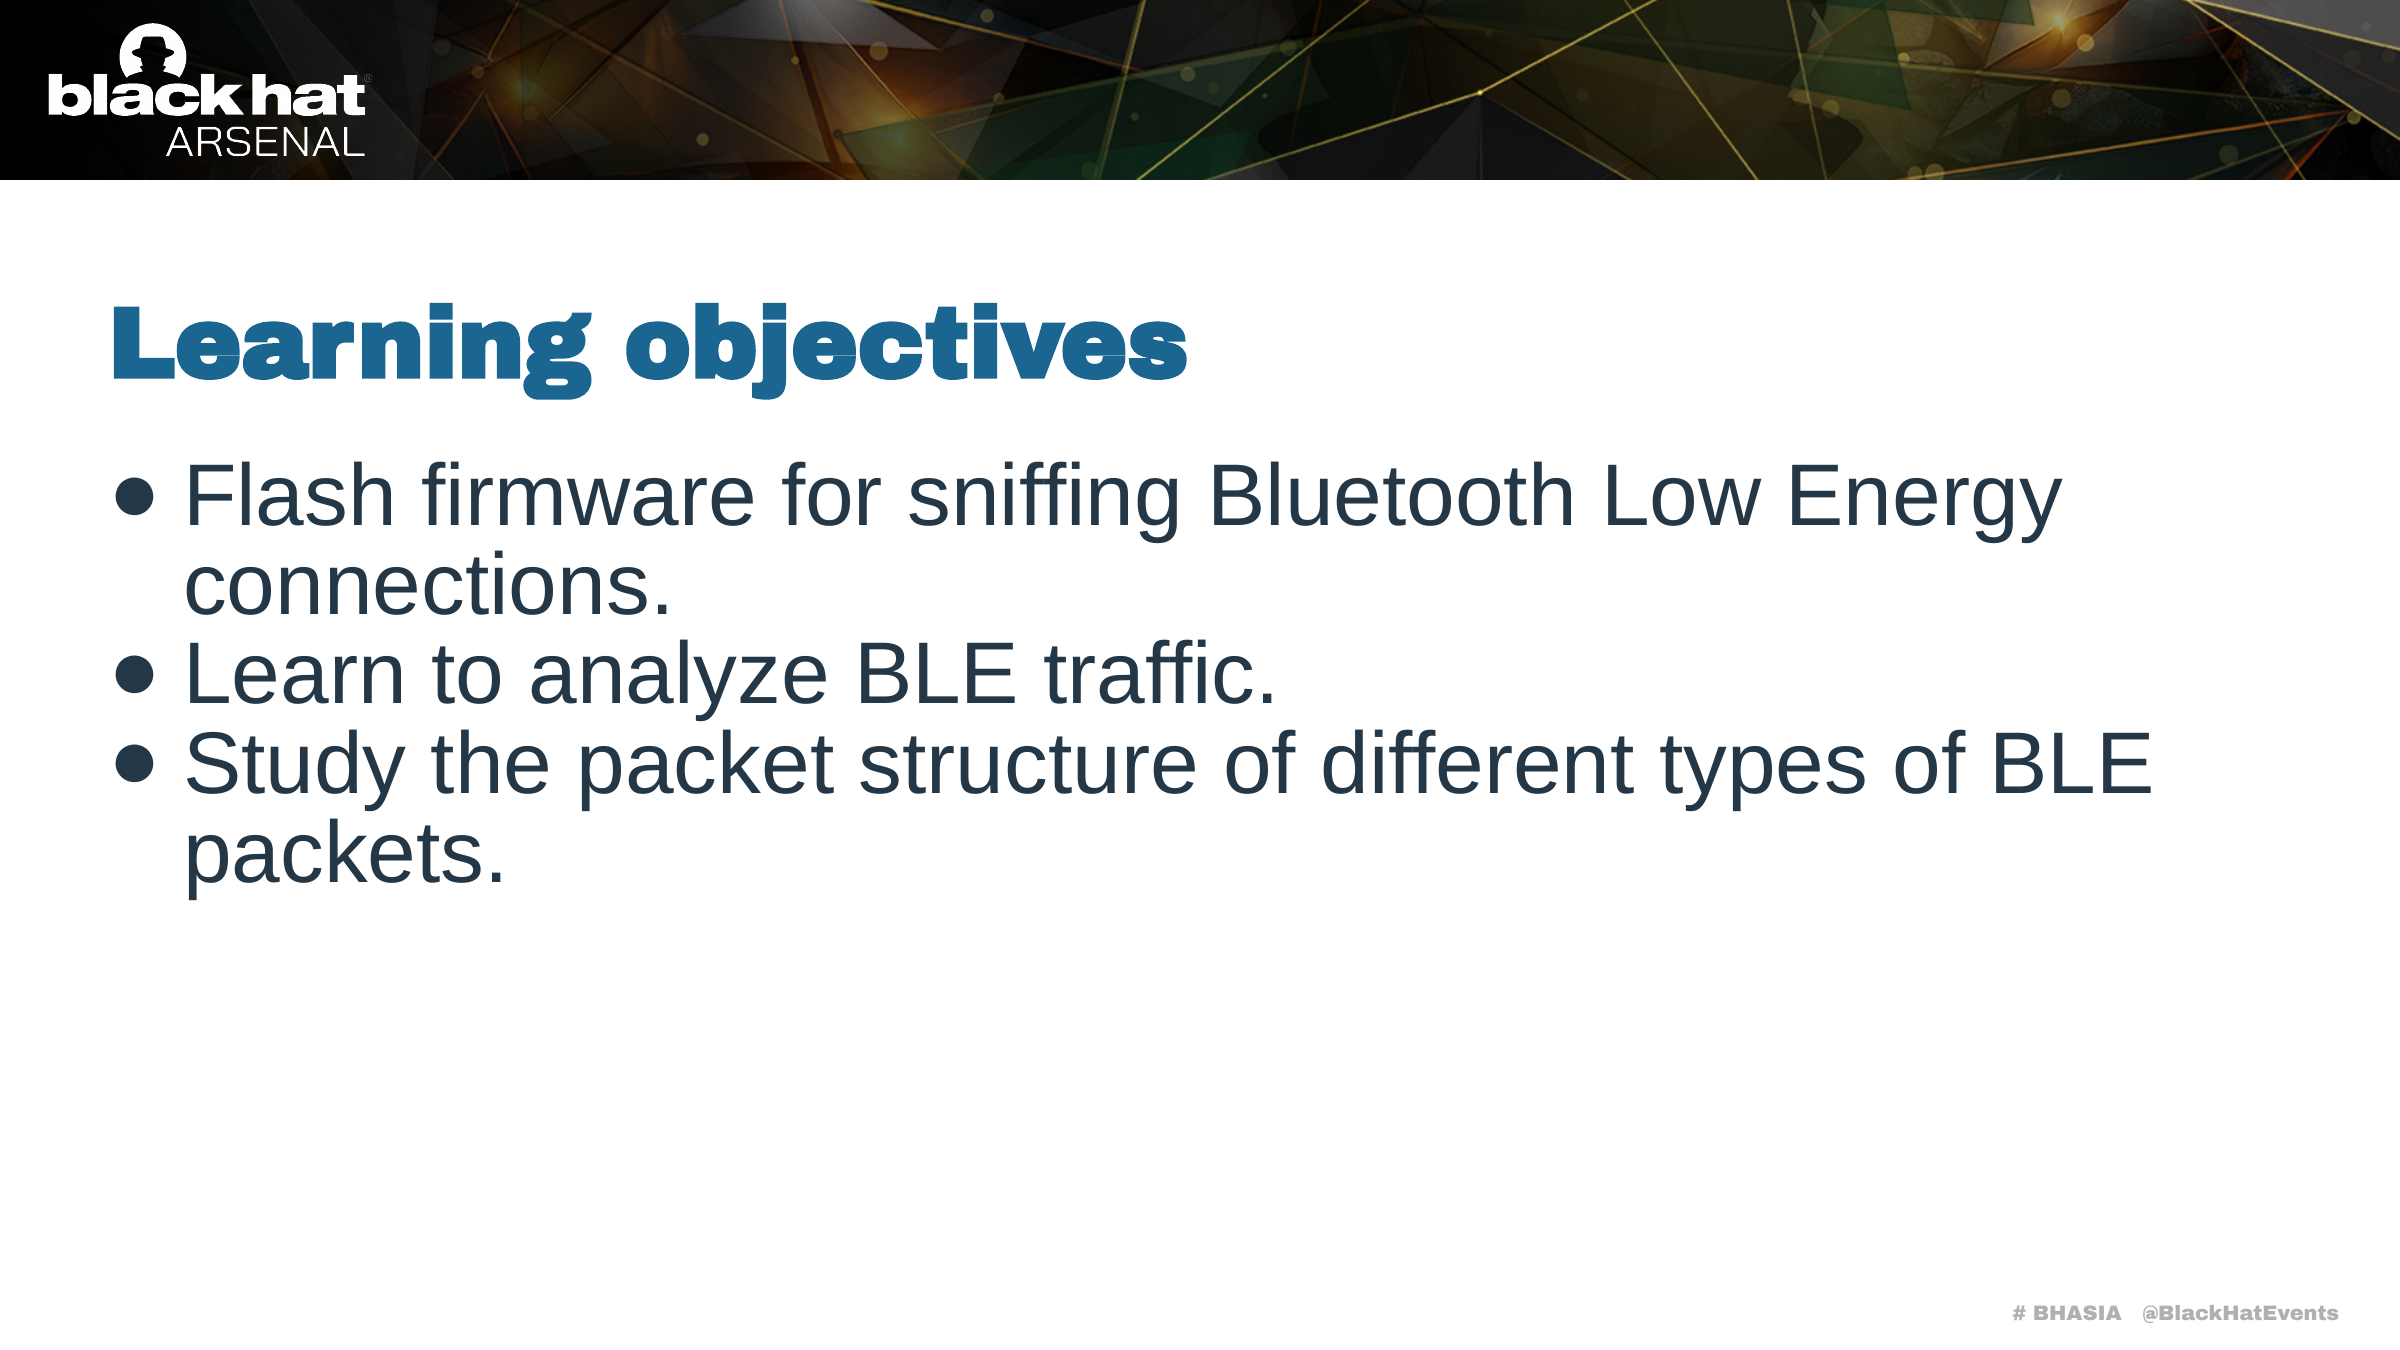

Learning objectives
Flash firmware for sniffing Bluetooth Low Energy connections.
Learn to analyze BLE traffic.
Study the packet structure of different types of BLE packets.